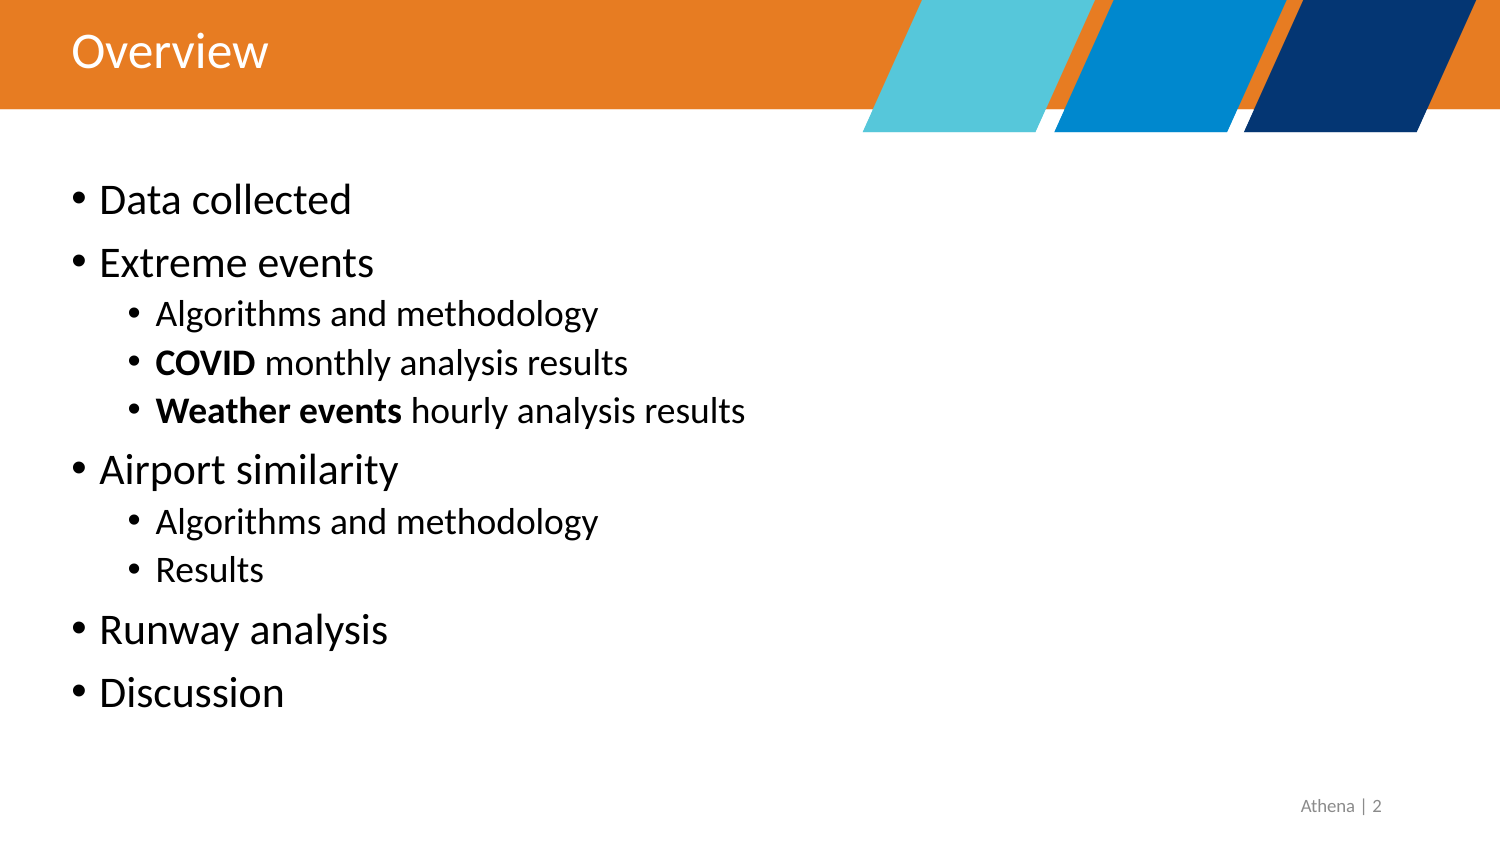

# Overview
Data collected
Extreme events
Algorithms and methodology
COVID monthly analysis results
Weather events hourly analysis results
Airport similarity
Algorithms and methodology
Results
Runway analysis
Discussion
Athena | 2